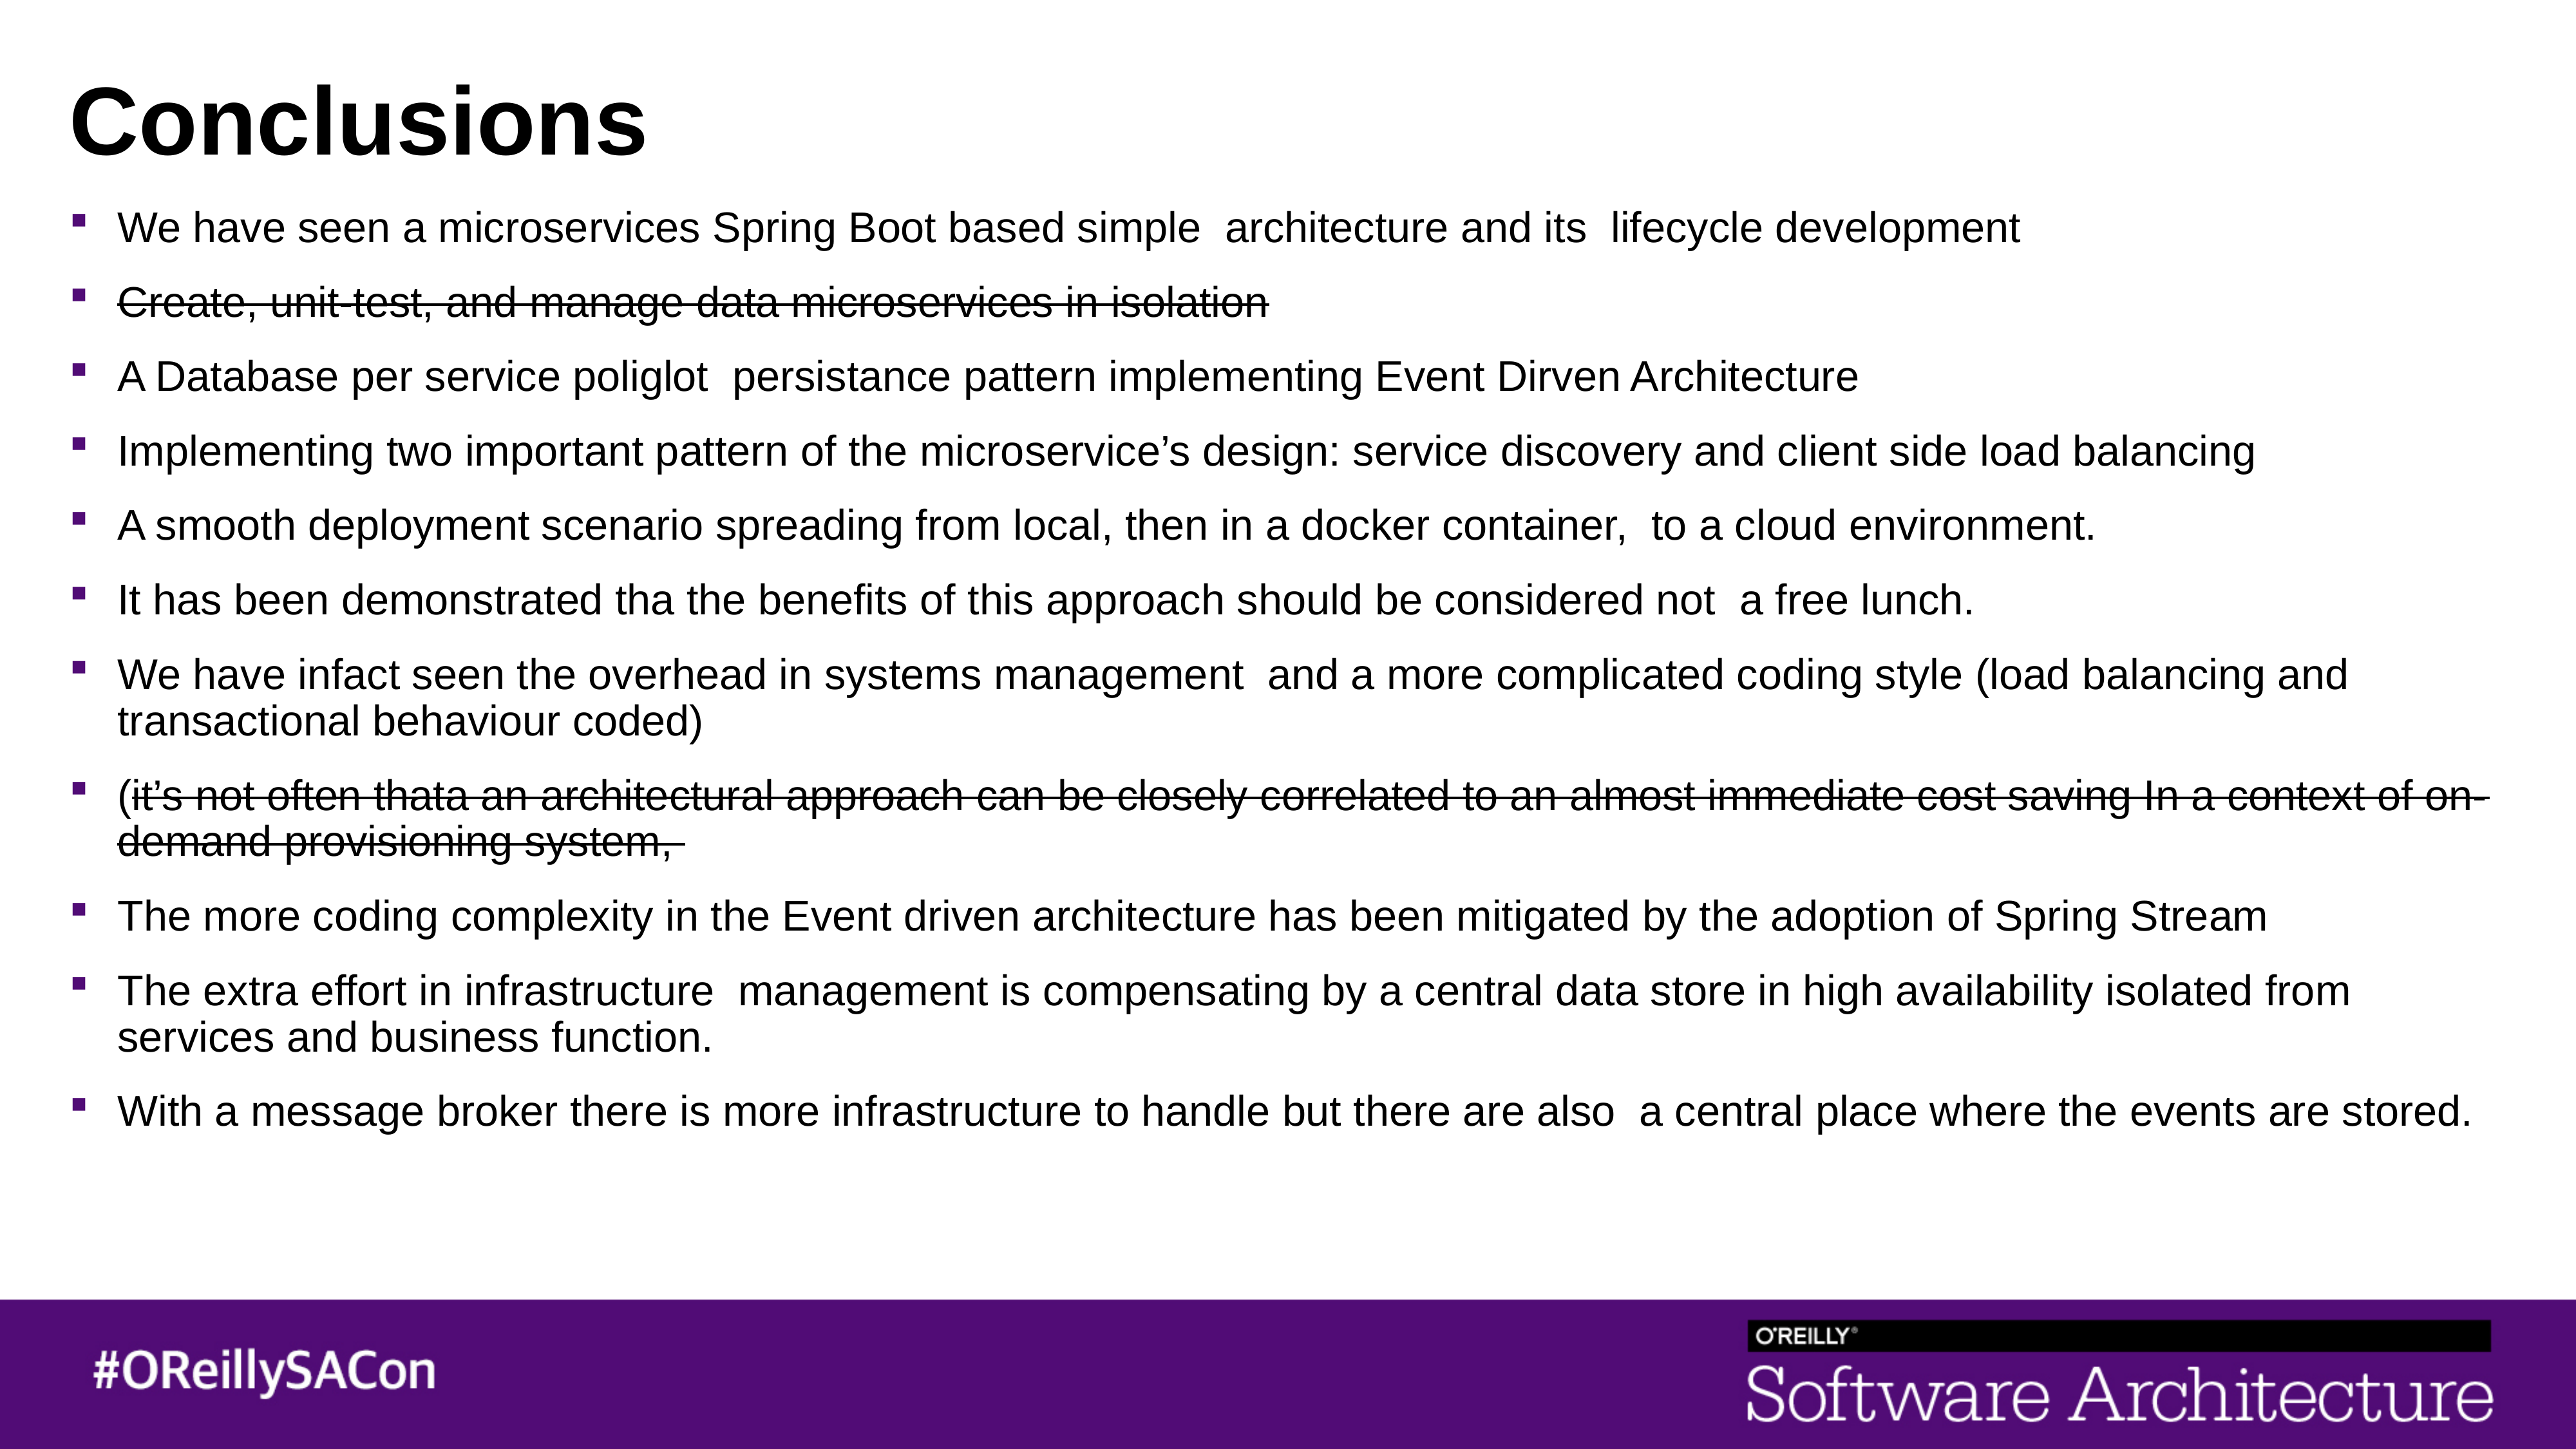

# Conclusions
We have seen a microservices Spring Boot based simple  architecture and its  lifecycle development
Create, unit-test, and manage data microservices in isolation
A Database per service poliglot  persistance pattern implementing Event Dirven Architecture
Implementing two important pattern of the microservice’s design: service discovery and client side load balancing
A smooth deployment scenario spreading from local, then in a docker container,  to a cloud environment.
It has been demonstrated tha the benefits of this approach should be considered not  a free lunch.
We have infact seen the overhead in systems management  and a more complicated coding style (load balancing and transactional behaviour coded)
(it’s not often thata an architectural approach can be closely correlated to an almost immediate cost saving In a context of on-demand provisioning system,
The more coding complexity in the Event driven architecture has been mitigated by the adoption of Spring Stream
The extra effort in infrastructure  management is compensating by a central data store in high availability isolated from services and business function.
With a message broker there is more infrastructure to handle but there are also  a central place where the events are stored.